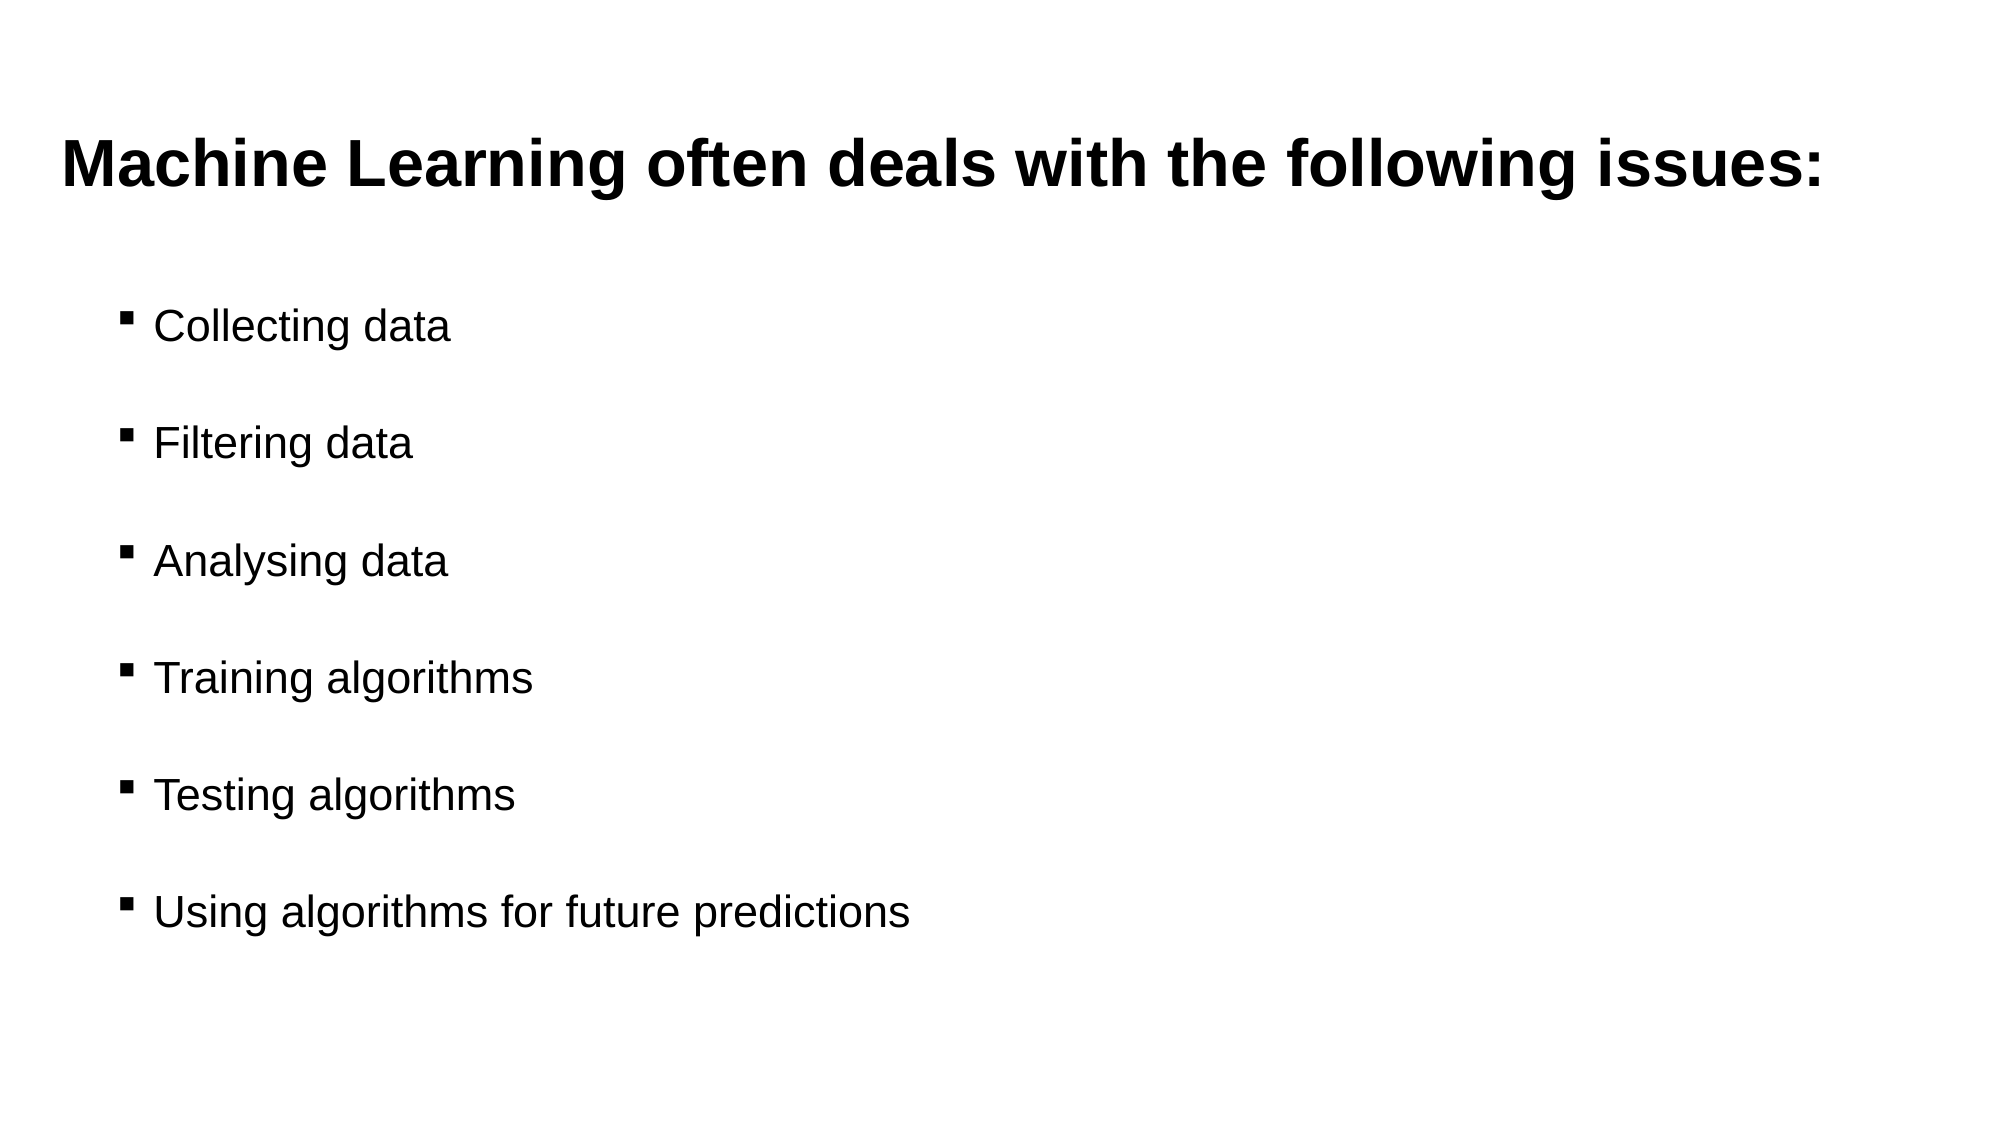

# Machine Learning often deals with the following issues:
Collecting data
Filtering data
Analysing data
Training algorithms
Testing algorithms
Using algorithms for future predictions